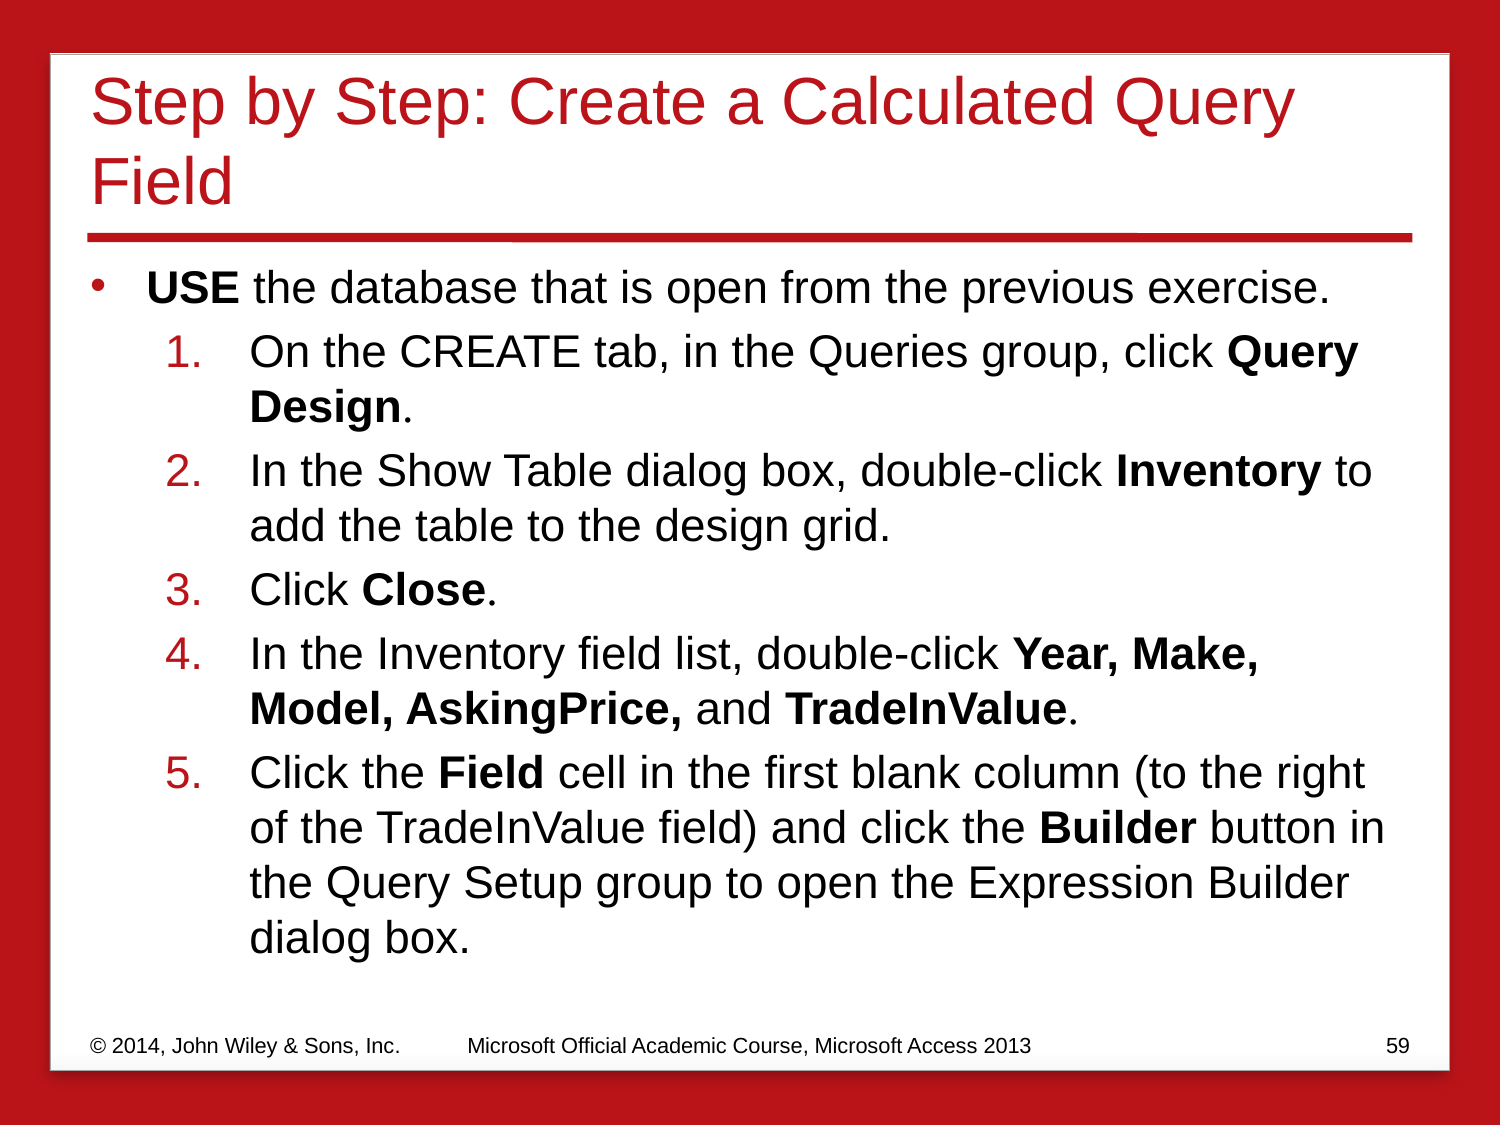

# Step by Step: Create a Calculated Query Field
USE the database that is open from the previous exercise.
On the CREATE tab, in the Queries group, click Query Design.
In the Show Table dialog box, double-click Inventory to add the table to the design grid.
Click Close.
In the Inventory field list, double-click Year, Make, Model, AskingPrice, and TradeInValue.
Click the Field cell in the first blank column (to the right of the TradeInValue field) and click the Builder button in the Query Setup group to open the Expression Builder dialog box.
© 2014, John Wiley & Sons, Inc.
Microsoft Official Academic Course, Microsoft Access 2013
59